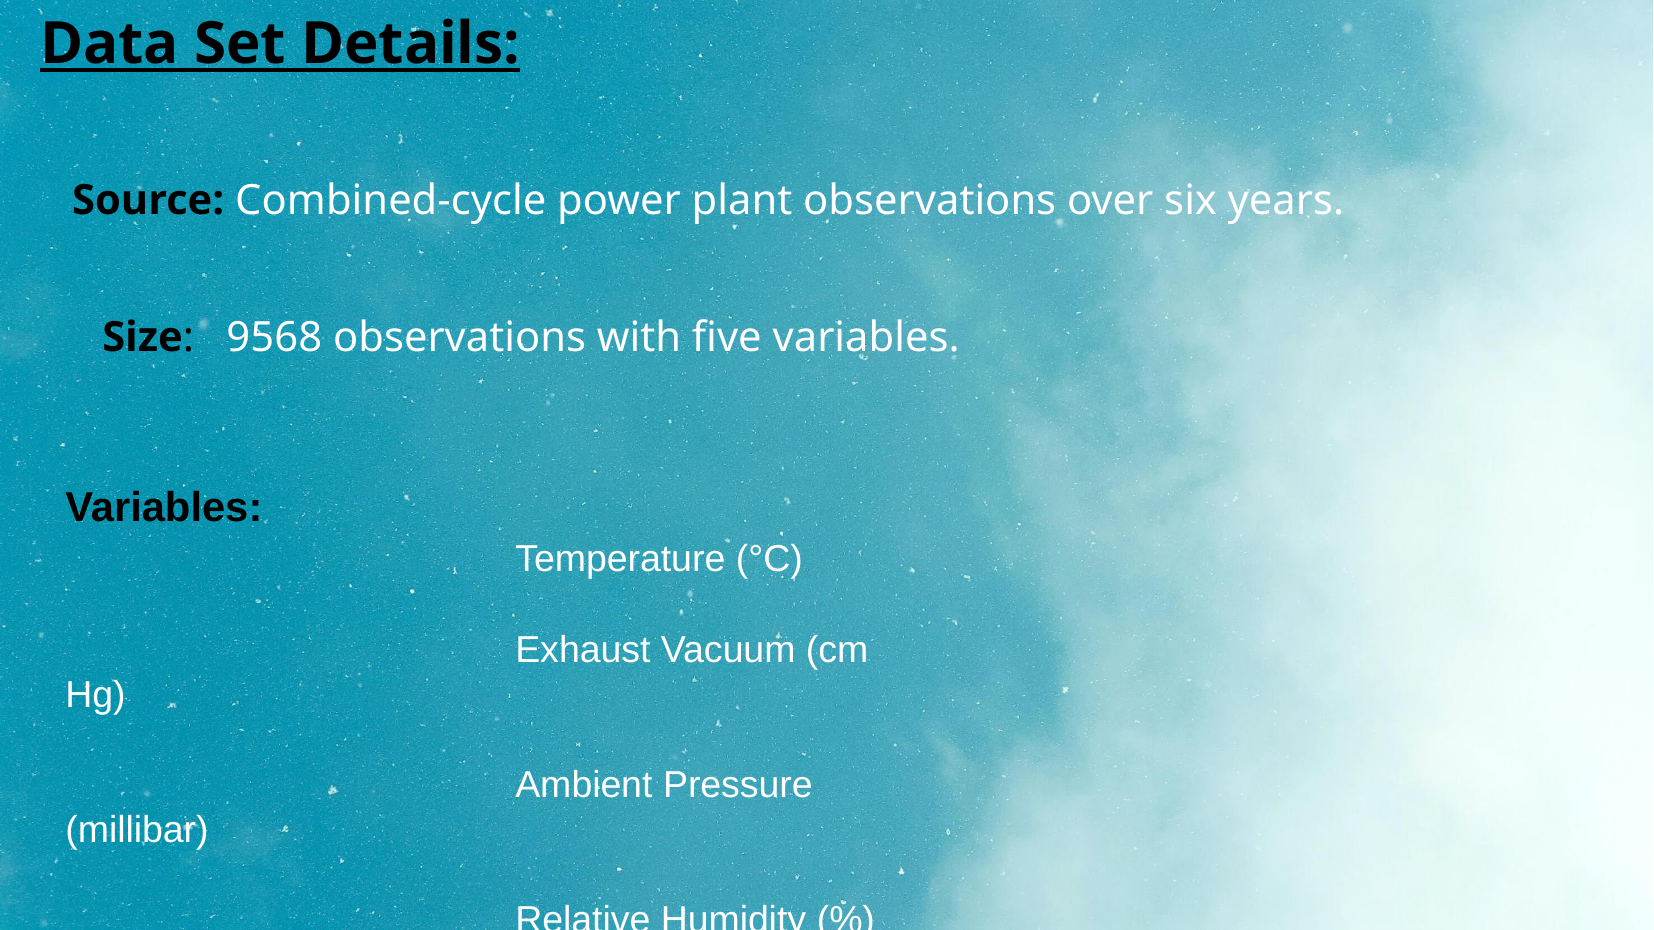

Data Set Details:
Source: Combined-cycle power plant observations over six years.
Size:   9568 observations with five variables.
Variables:
 			Temperature (°C)

			Exhaust Vacuum (cm Hg)

			Ambient Pressure (millibar)

			Relative Humidity (%)

			Energy Production (MW)